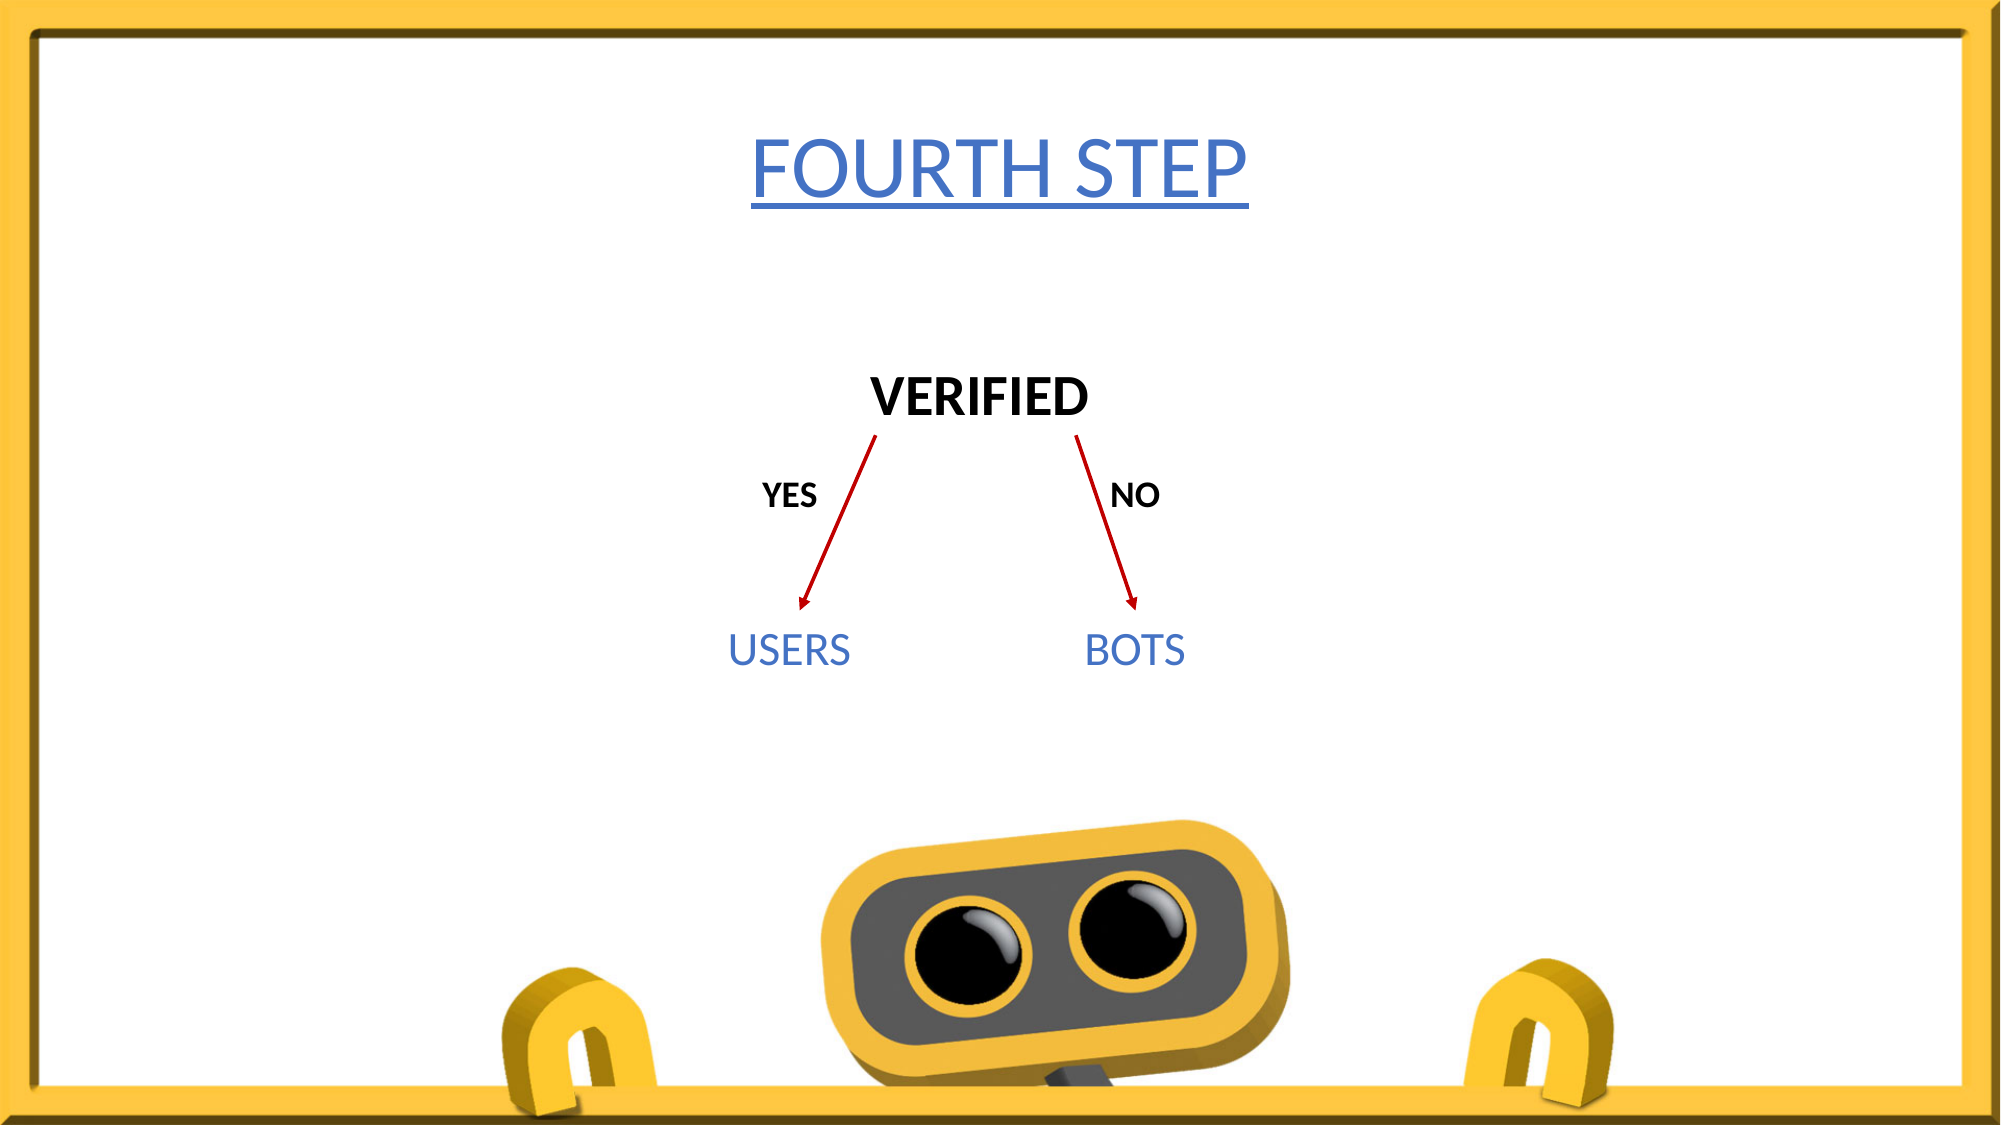

# FOURTH STEP
VERIFIED
YES
NO
USERS
BOTS